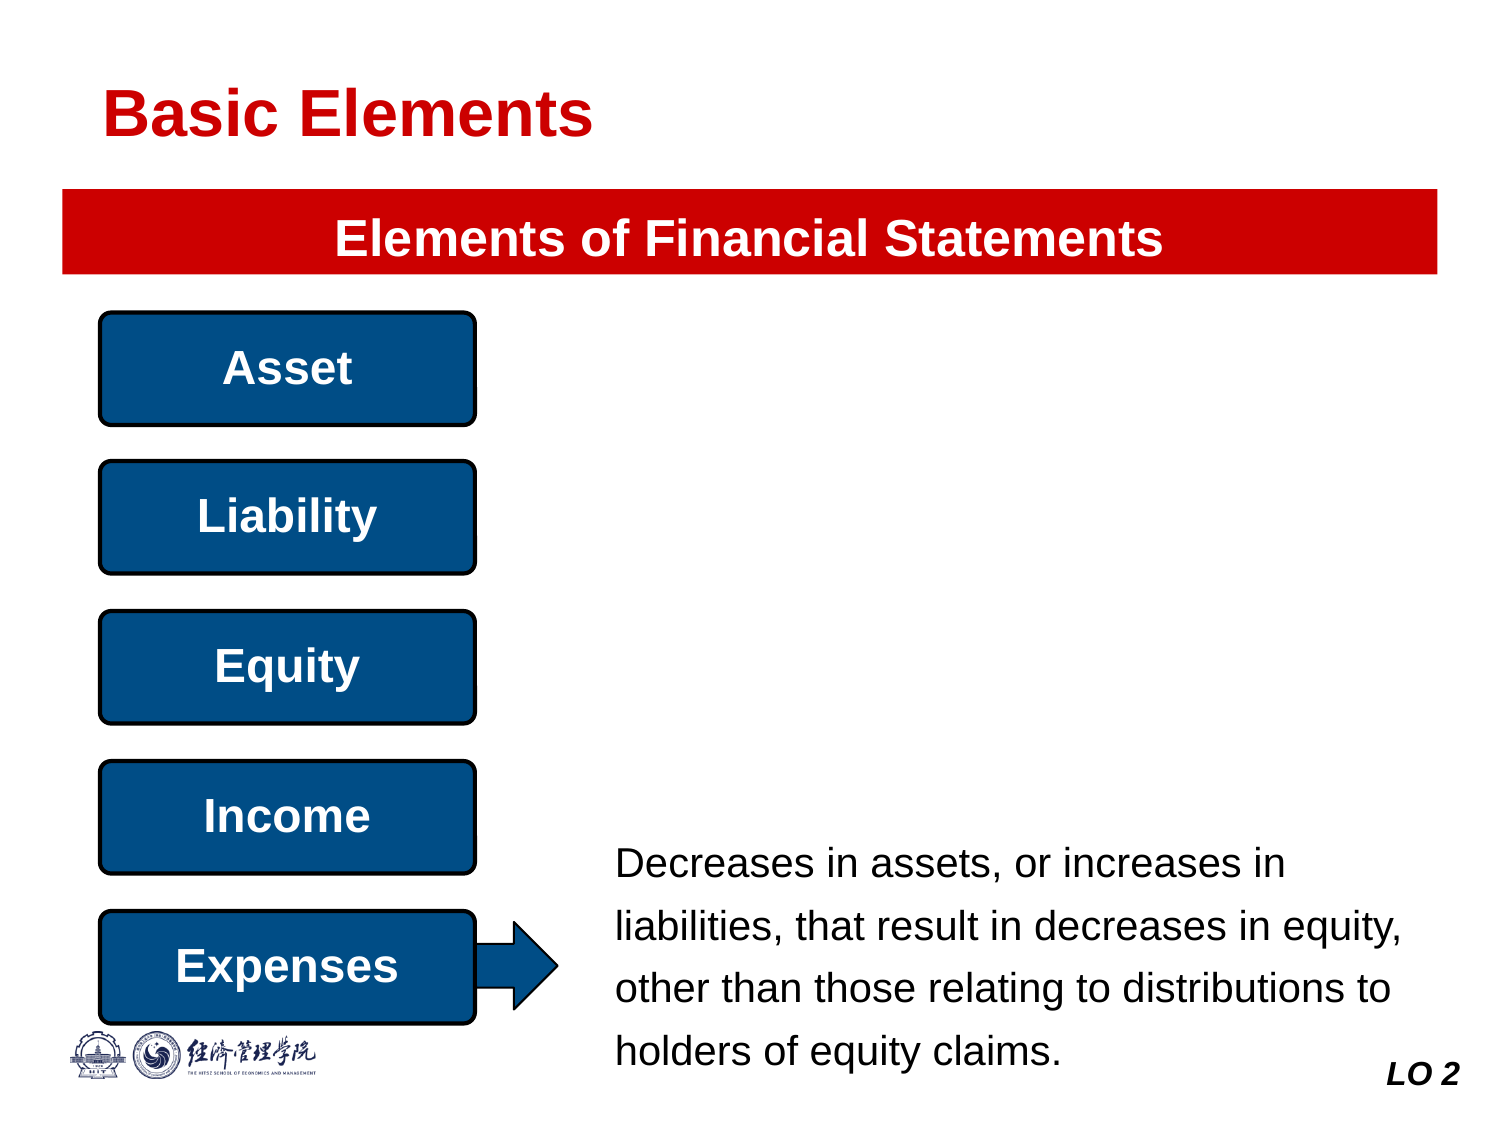

Basic Elements
Elements of Financial Statements
Asset
Liability
Equity
Income
Decreases in assets, or increases in liabilities, that result in decreases in equity, other than those relating to distributions to holders of equity claims.
Expenses

LO 2